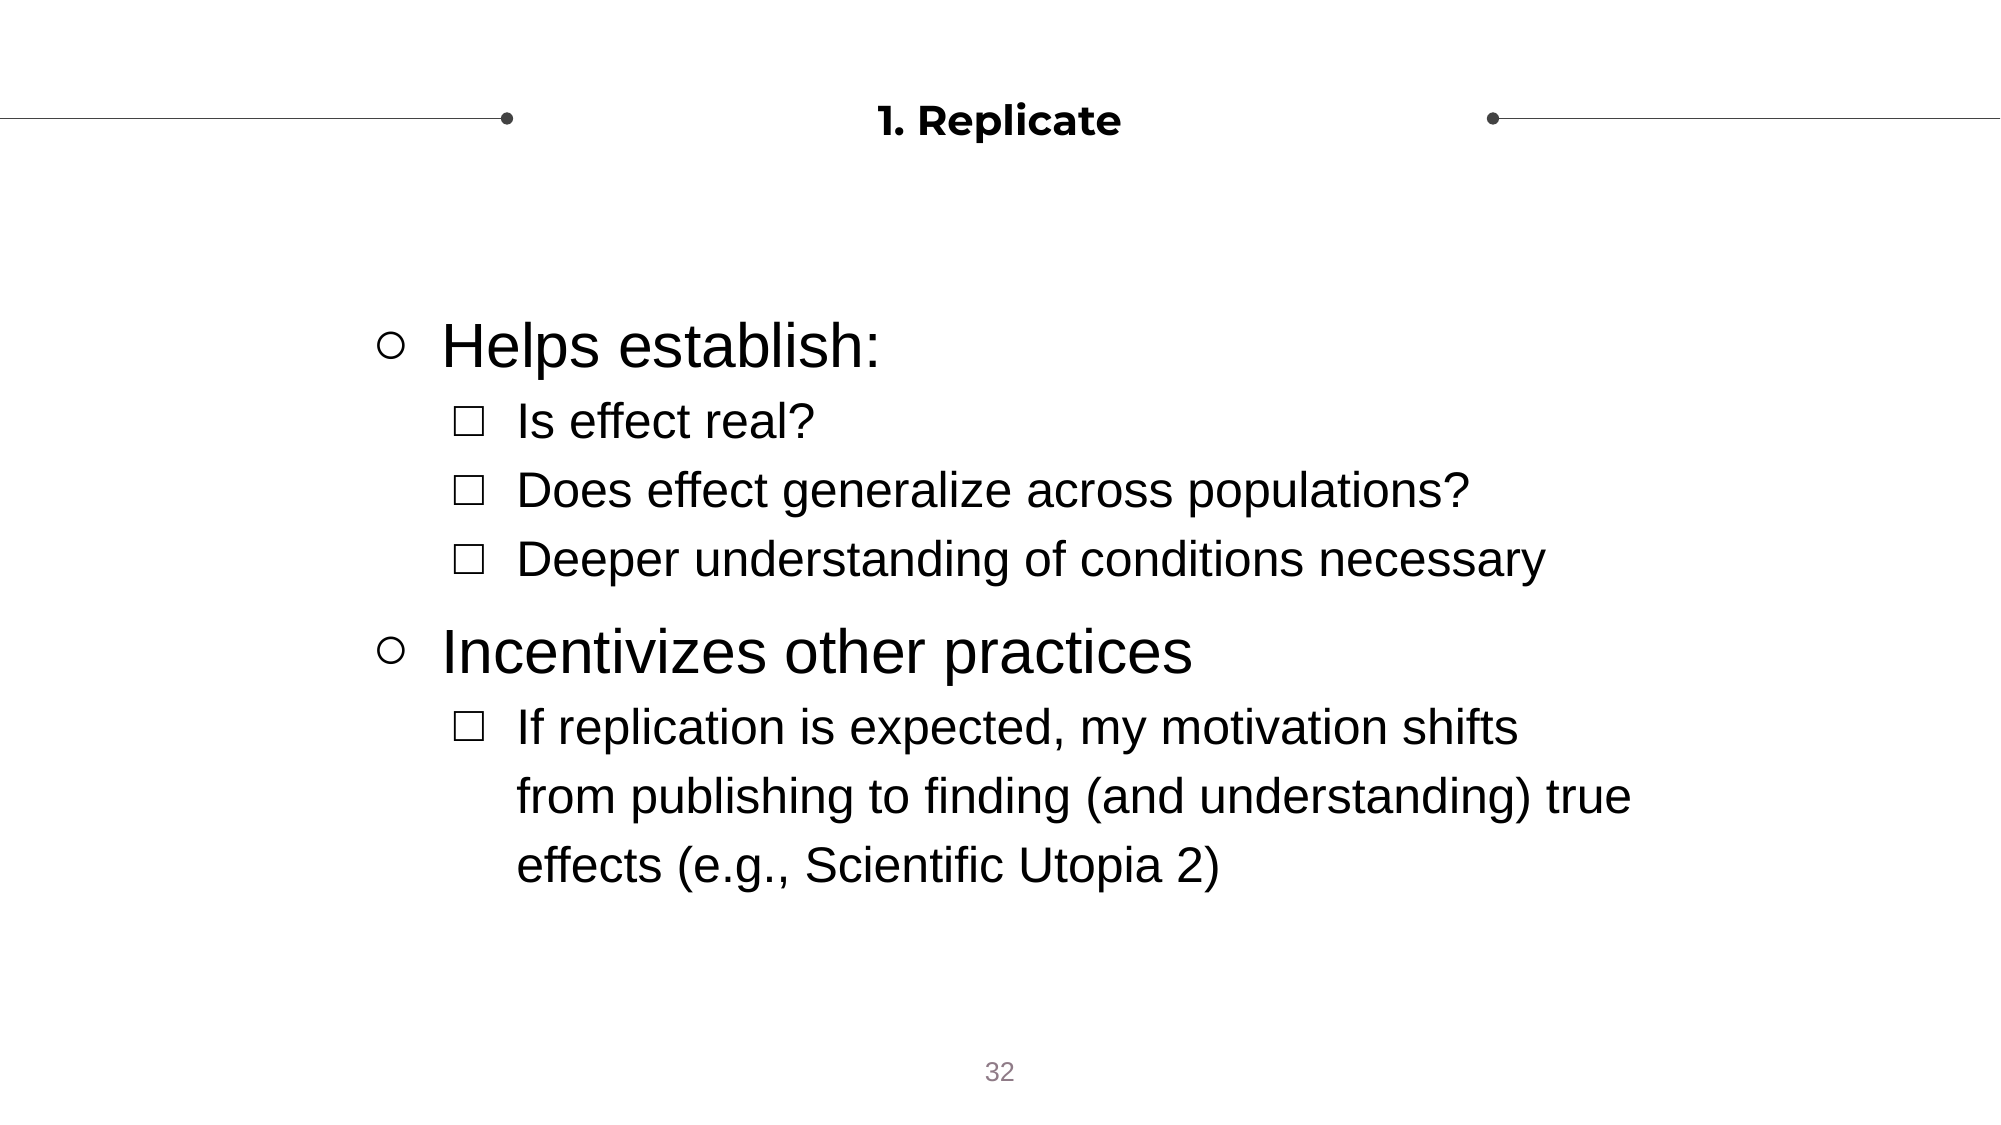

# 1. Replicate

Helps establish:
Is effect real?
Does effect generalize across populations?
Deeper understanding of conditions necessary
Incentivizes other practices
If replication is expected, my motivation shifts from publishing to finding (and understanding) true effects (e.g., Scientific Utopia 2)
32